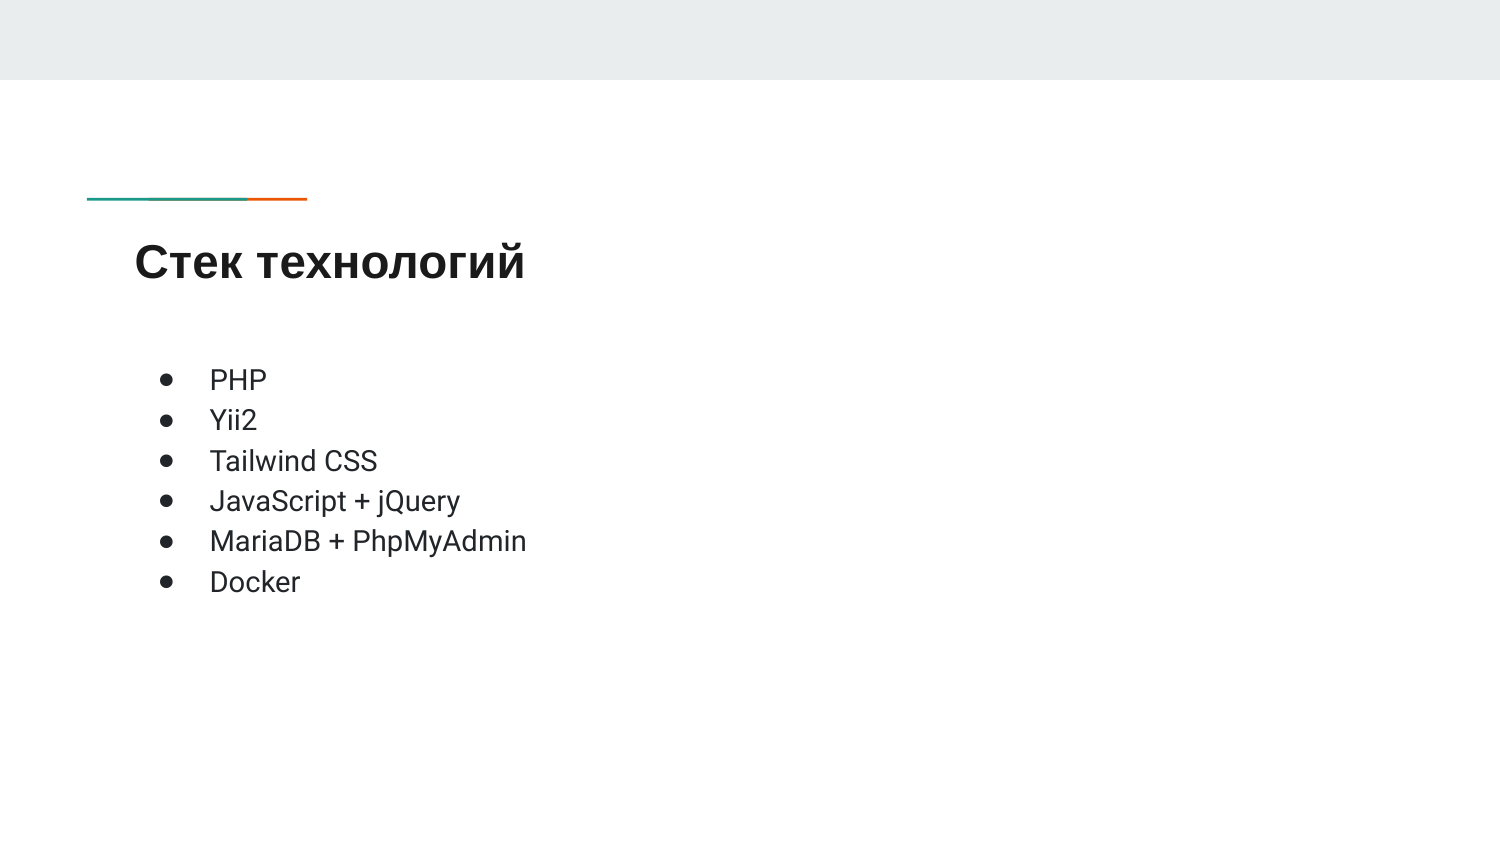

# Стек технологий
PHP
Yii2
Tailwind CSS
JavaScript + jQuery
MariaDB + PhpMyAdmin
Docker